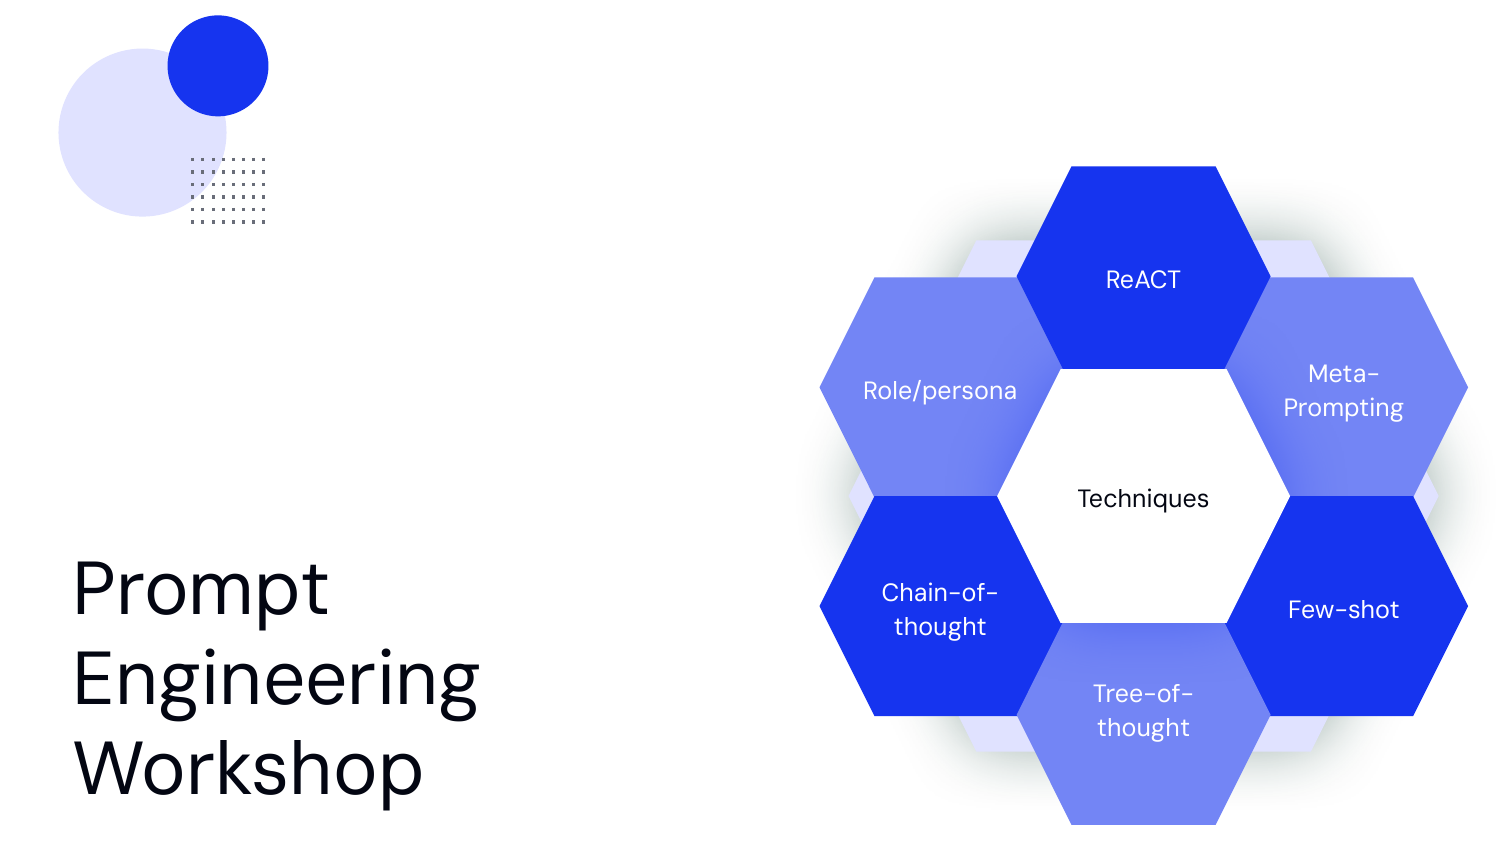

ReACT

# Prompt Engineering Workshop
Role/persona
Meta-
Prompting

Techniques

Chain-of-
thought
Few-shot

Tree-of-
thought